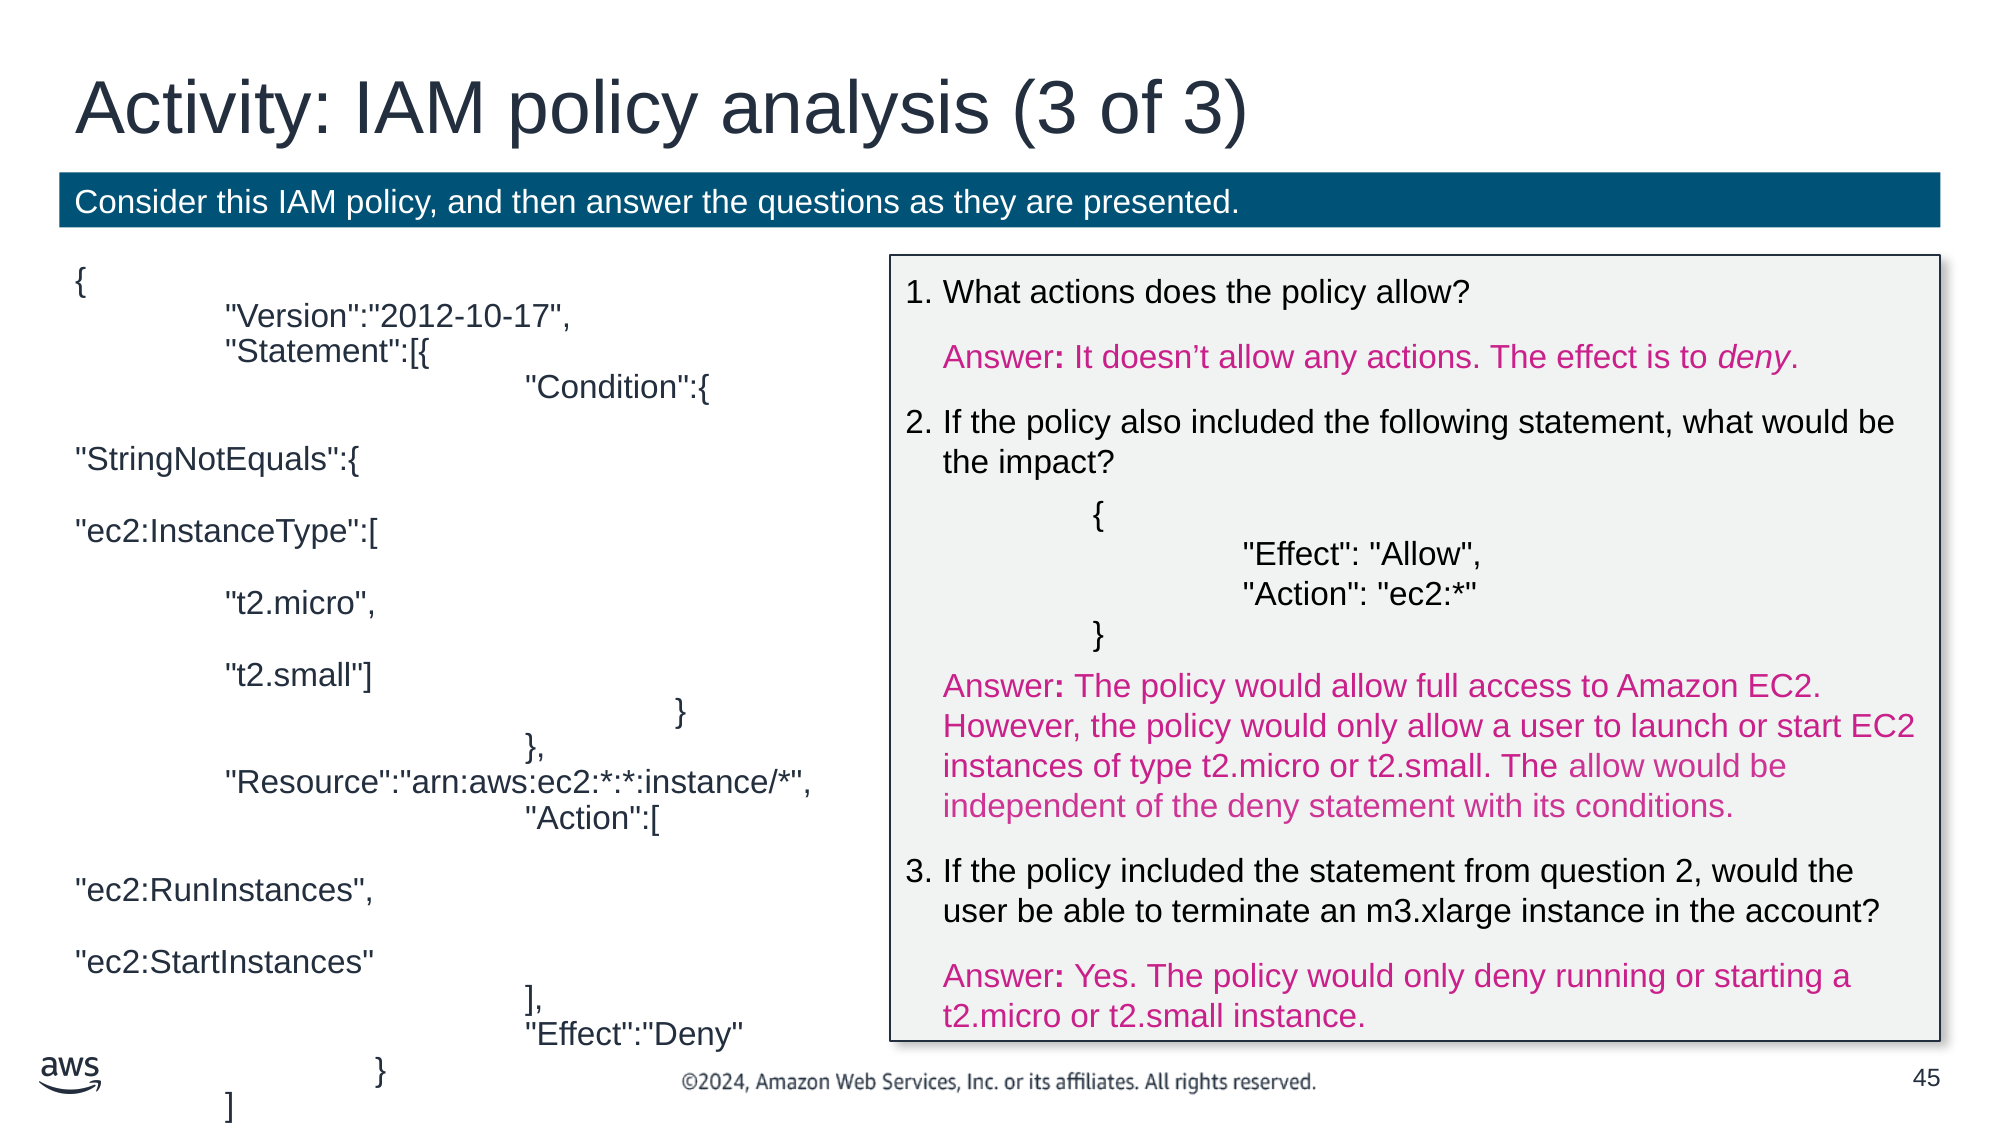

# Activity: IAM policy analysis (3 of 3)
Consider this IAM policy, and then answer the questions as they are presented.
{
	"Version":"2012-10-17",
	"Statement":[{
			"Condition":{
				"StringNotEquals":{
					"ec2:InstanceType":[
						"t2.micro",
						"t2.small"]
				}
			},
	"Resource":"arn:aws:ec2:*:*:instance/*",
			"Action":[
				"ec2:RunInstances",
				"ec2:StartInstances"
			],
			"Effect":"Deny"
		}
	]
}
What actions does the policy allow?
Answer: It doesn’t allow any actions. The effect is to deny.
If the policy also included the following statement, what would be the impact?
	{
		"Effect": "Allow",
 		"Action": "ec2:*"
	}
Answer: The policy would allow full access to Amazon EC2. However, the policy would only allow a user to launch or start EC2 instances of type t2.micro or t2.small. The allow would be independent of the deny statement with its conditions.
If the policy included the statement from question 2, would the user be able to terminate an m3.xlarge instance in the account?
Answer: Yes. The policy would only deny running or starting a t2.micro or t2.small instance.
45